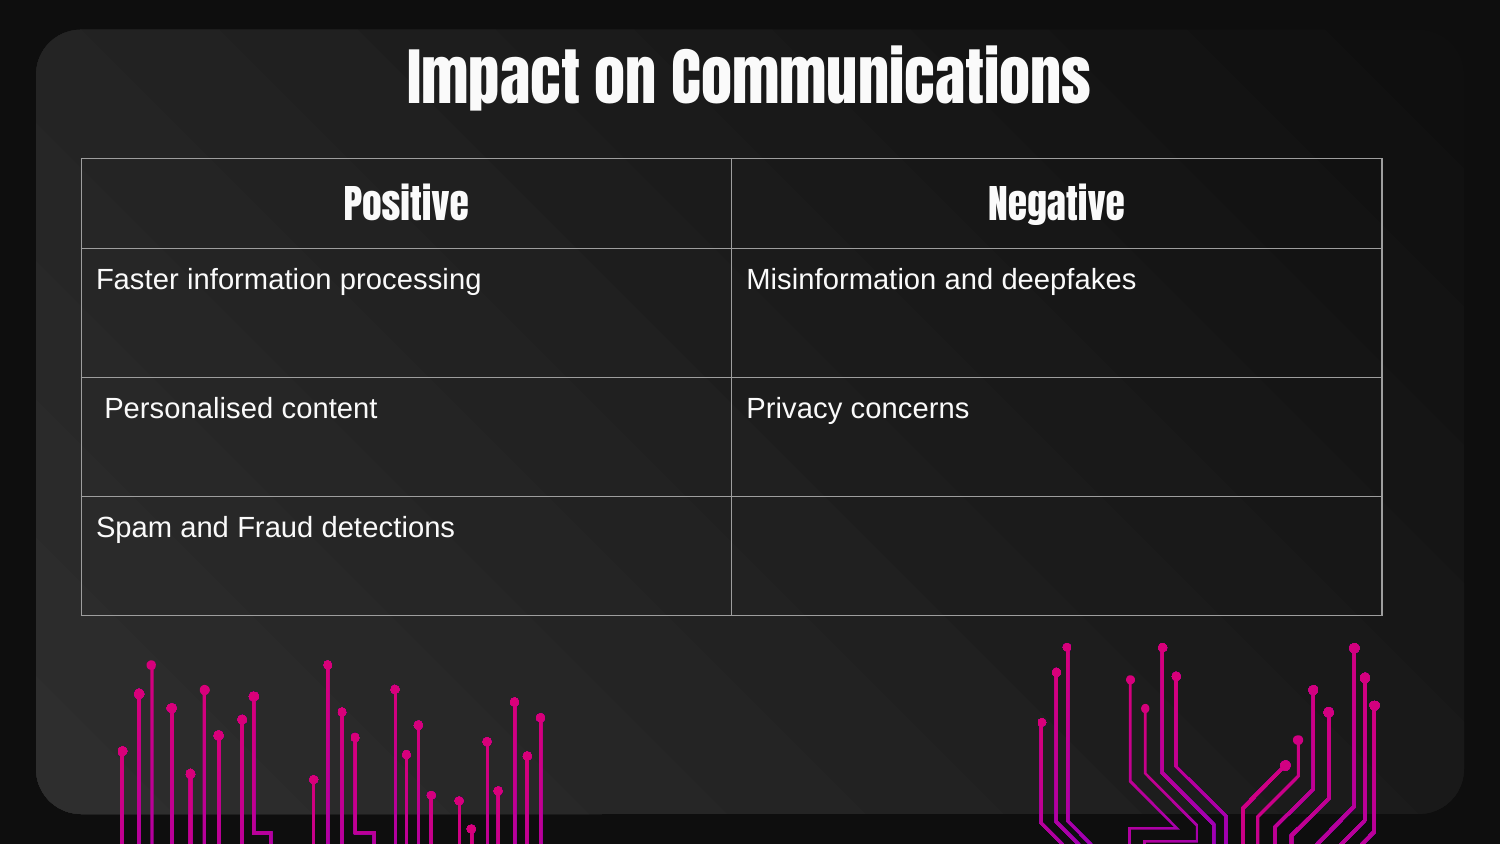

# Impact on Communications
| Positive | Negative |
| --- | --- |
| Faster information processing | Misinformation and deepfakes |
| Personalised content | Privacy concerns |
| Spam and Fraud detections |  |